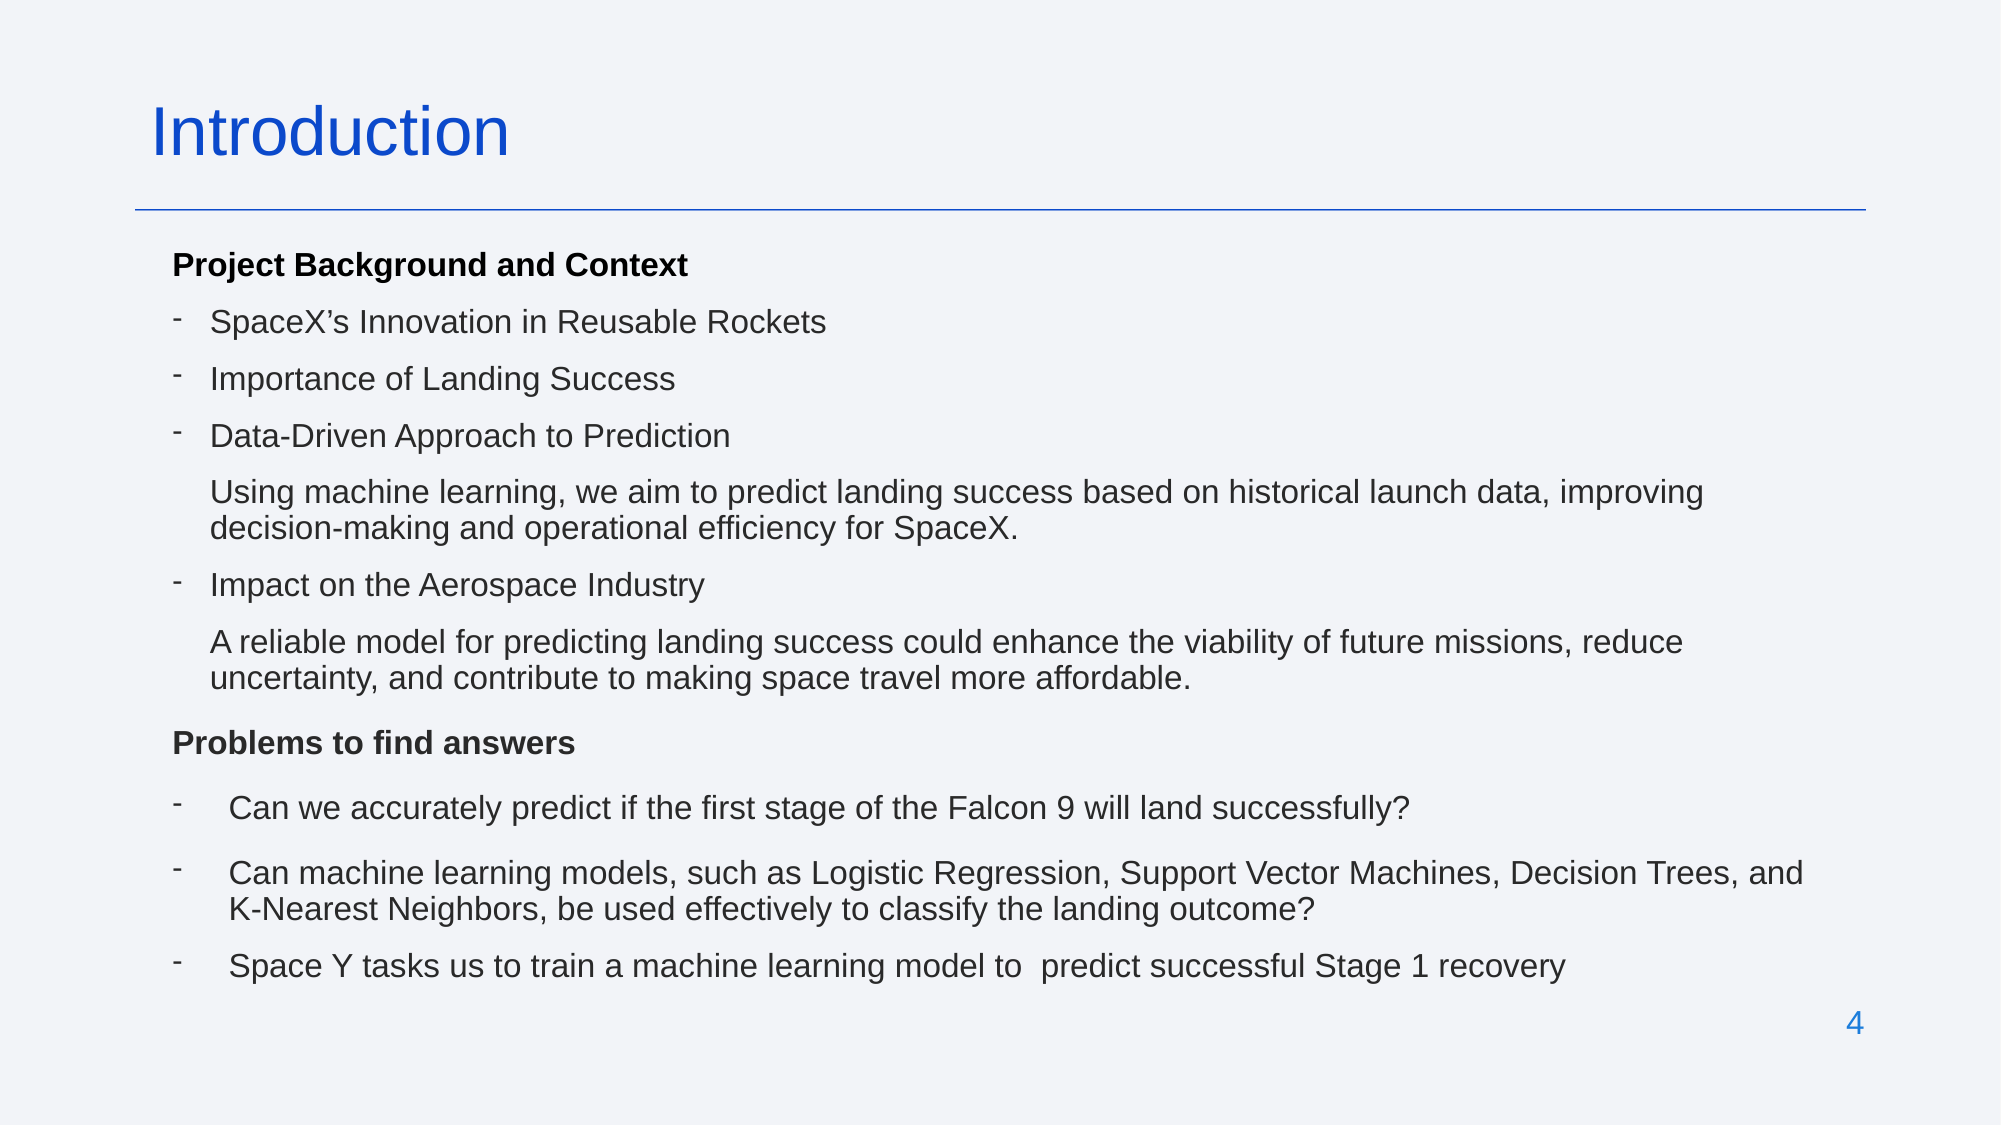

Introduction
Project Background and Context
SpaceX’s Innovation in Reusable Rockets
Importance of Landing Success
Data-Driven Approach to Prediction
Using machine learning, we aim to predict landing success based on historical launch data, improving decision-making and operational efficiency for SpaceX.
Impact on the Aerospace Industry
A reliable model for predicting landing success could enhance the viability of future missions, reduce uncertainty, and contribute to making space travel more affordable.
Problems to find answers
Can we accurately predict if the first stage of the Falcon 9 will land successfully?
Can machine learning models, such as Logistic Regression, Support Vector Machines, Decision Trees, and K-Nearest Neighbors, be used effectively to classify the landing outcome?
Space Y tasks us to train a machine learning model to  predict successful Stage 1 recovery

4